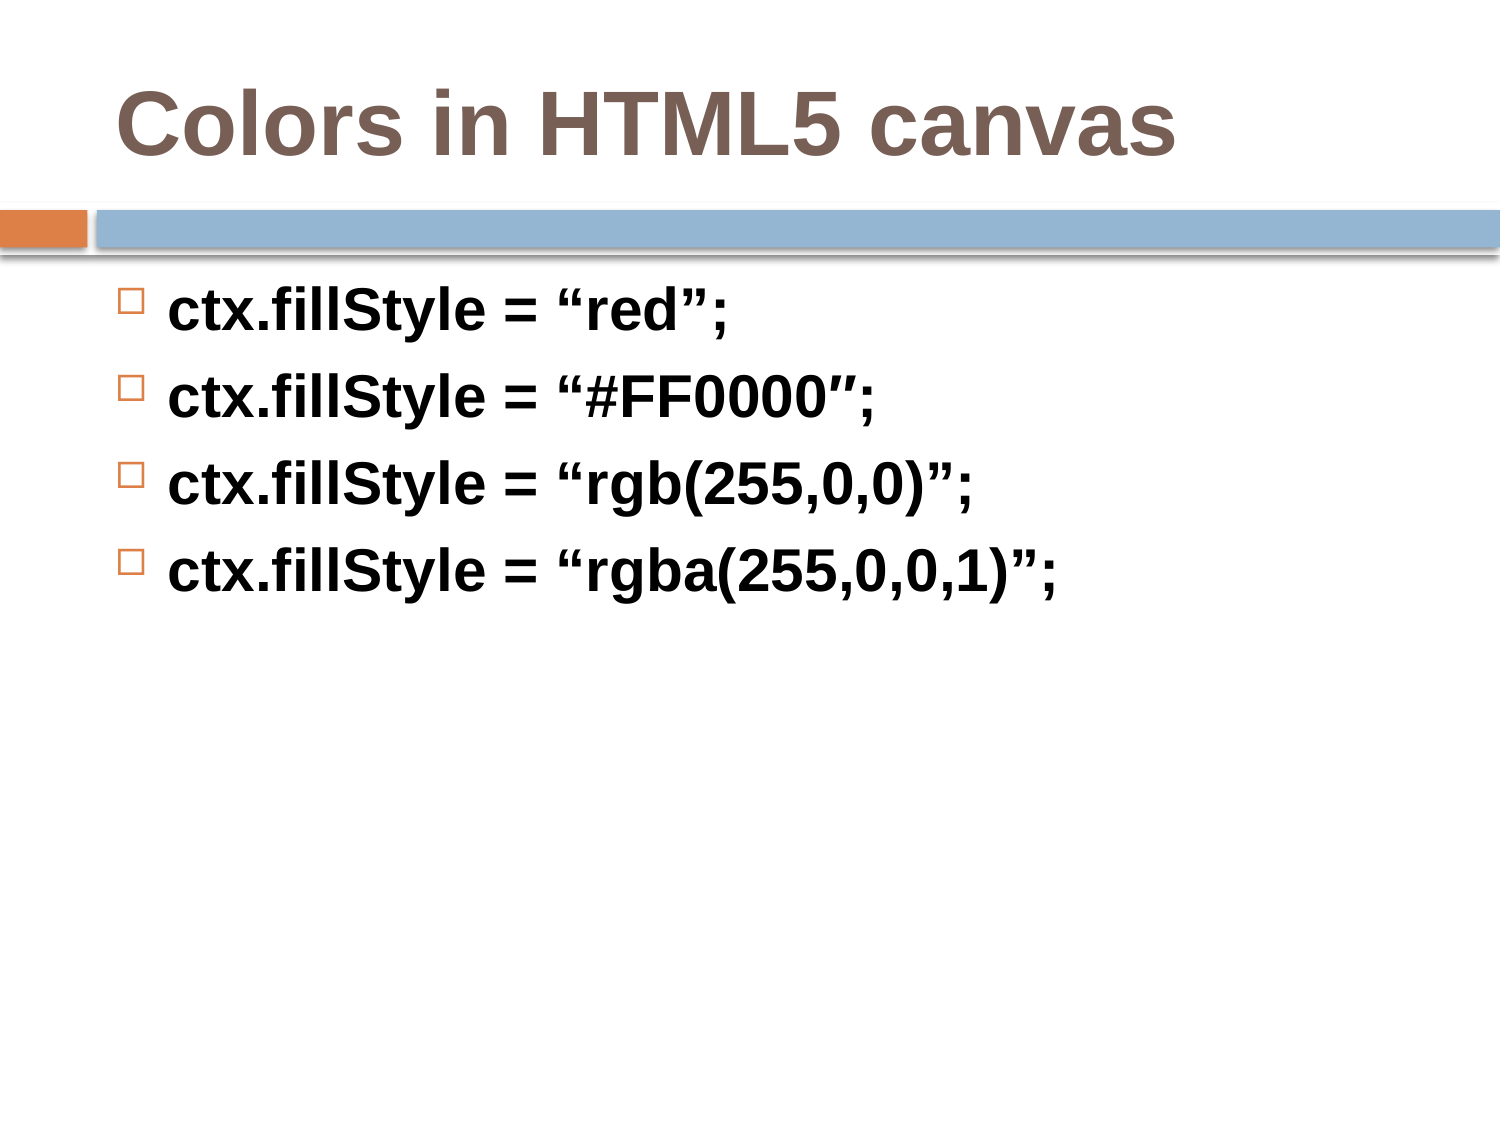

# Colors in HTML5 canvas
ctx.fillStyle = “red”;
ctx.fillStyle = “#FF0000″;
ctx.fillStyle = “rgb(255,0,0)”;
ctx.fillStyle = “rgba(255,0,0,1)”;